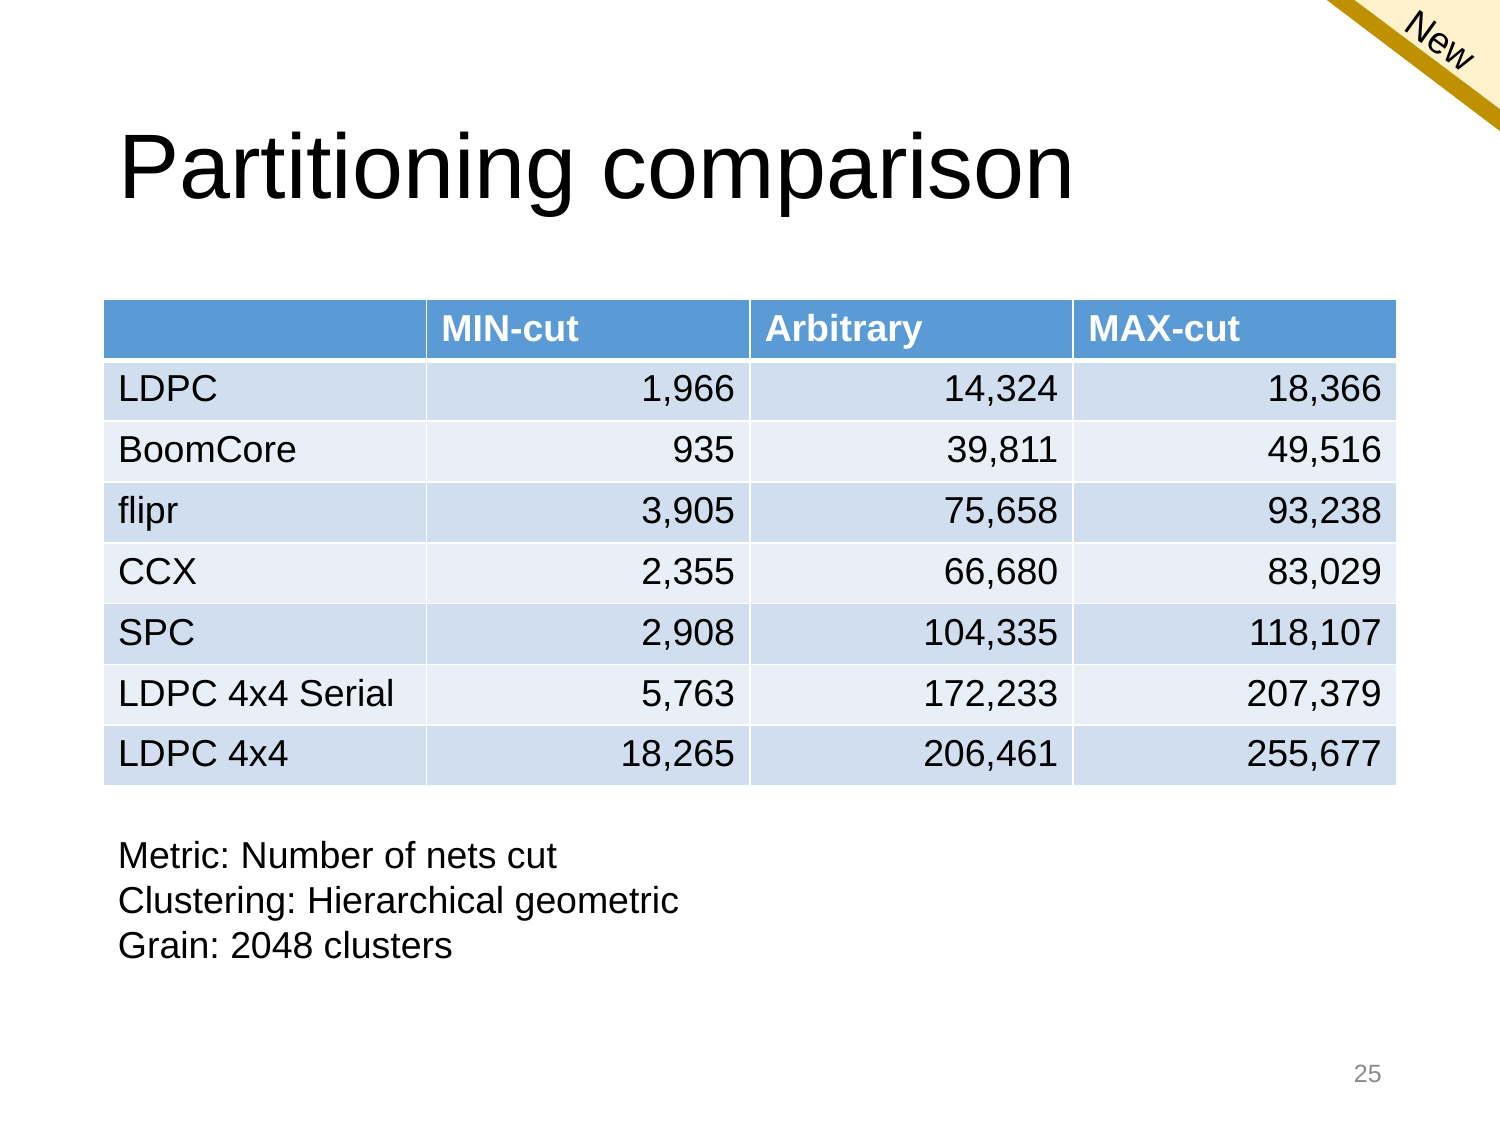

# Partitioning comparison
|  | MIN-cut | Arbitrary | MAX-cut |
| --- | --- | --- | --- |
| LDPC | 1,966 | 14,324 | 18,366 |
| BoomCore | 935 | 39,811 | 49,516 |
| flipr | 3,905 | 75,658 | 93,238 |
| CCX | 2,355 | 66,680 | 83,029 |
| SPC | 2,908 | 104,335 | 118,107 |
| LDPC 4x4 Serial | 5,763 | 172,233 | 207,379 |
| LDPC 4x4 | 18,265 | 206,461 | 255,677 |
Metric: Number of nets cut
Clustering: Hierarchical geometric
Grain: 2048 clusters
25